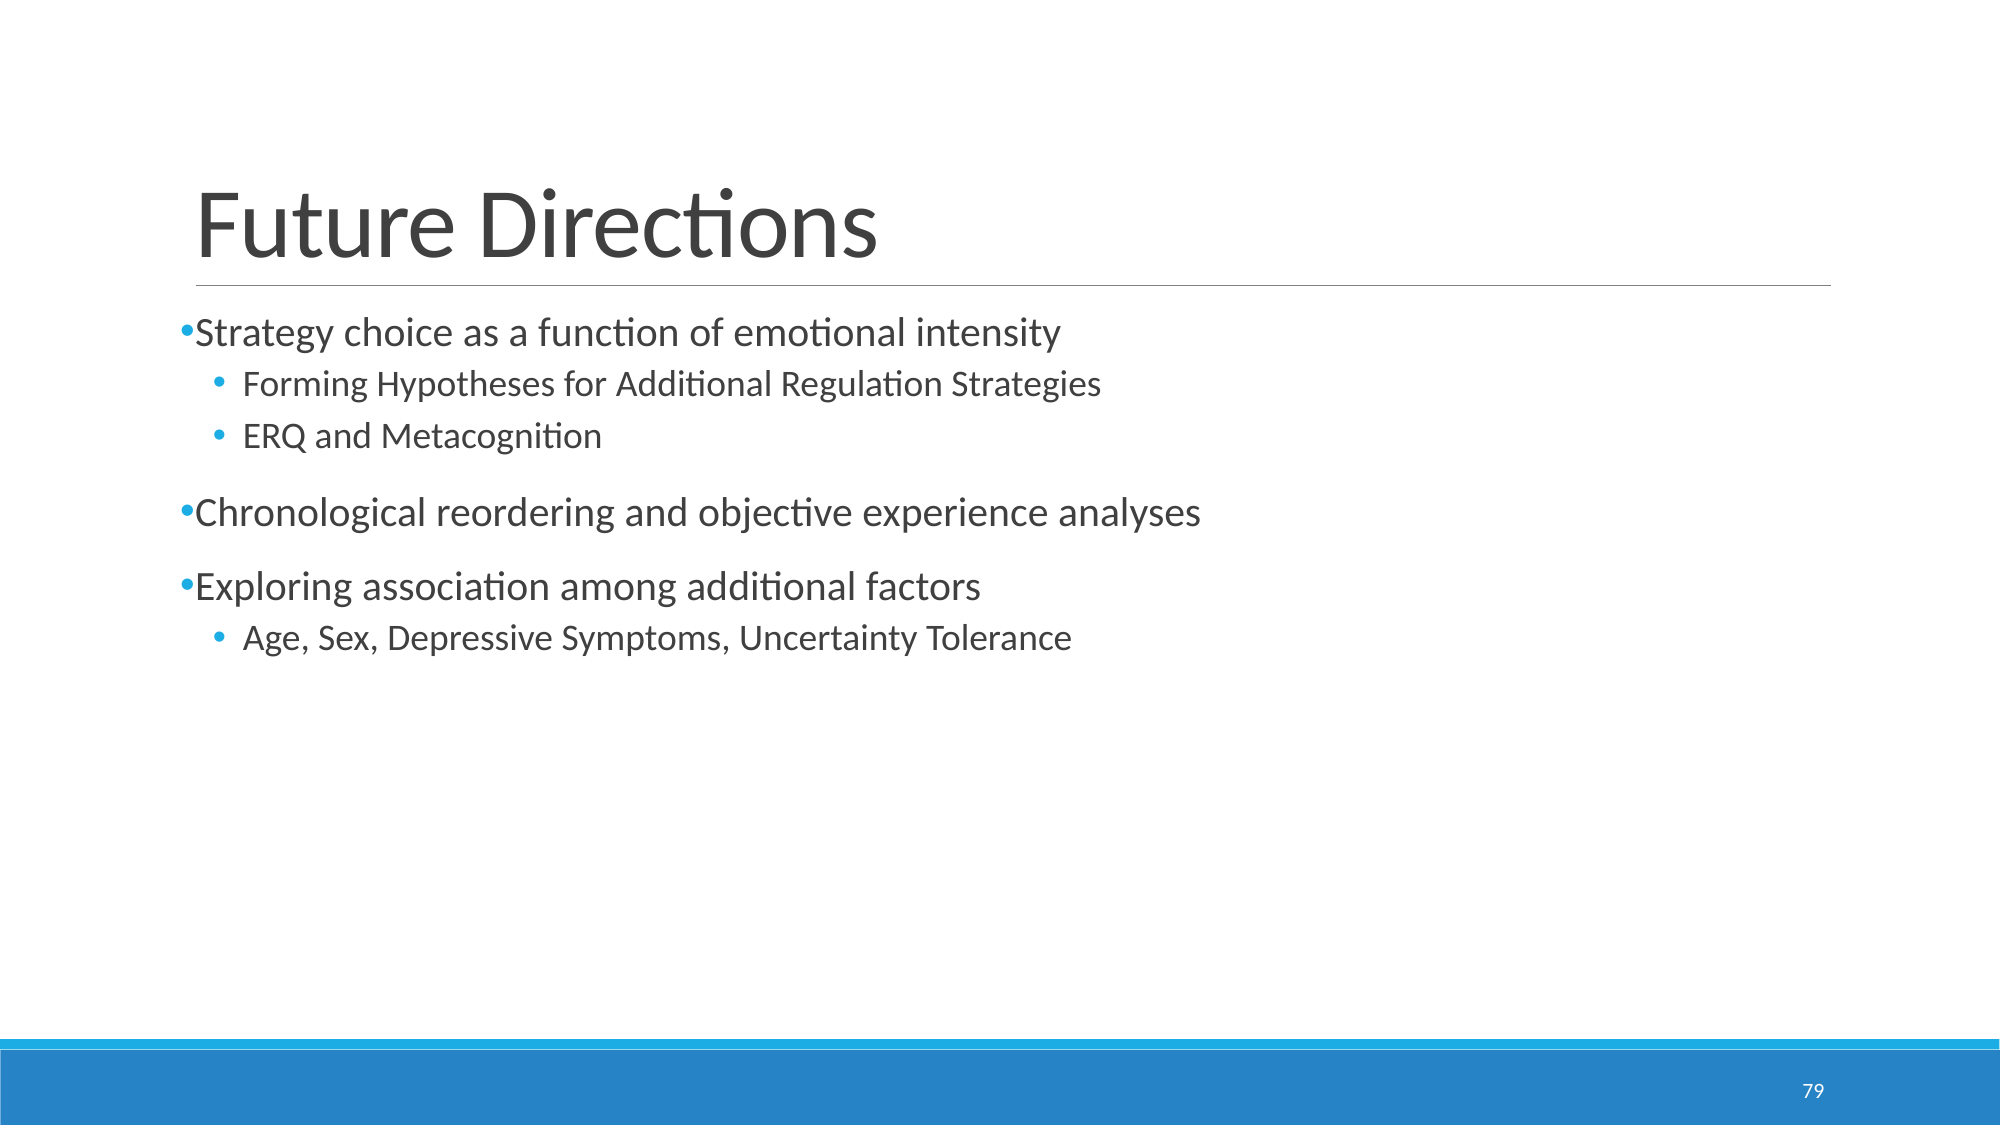

# Future Directions
Strategy choice as a function of emotional intensity
Forming Hypotheses for Additional Regulation Strategies
ERQ and Metacognition
Chronological reordering and objective experience analyses
Exploring association among additional factors
Age, Sex, Depressive Symptoms, Uncertainty Tolerance

79